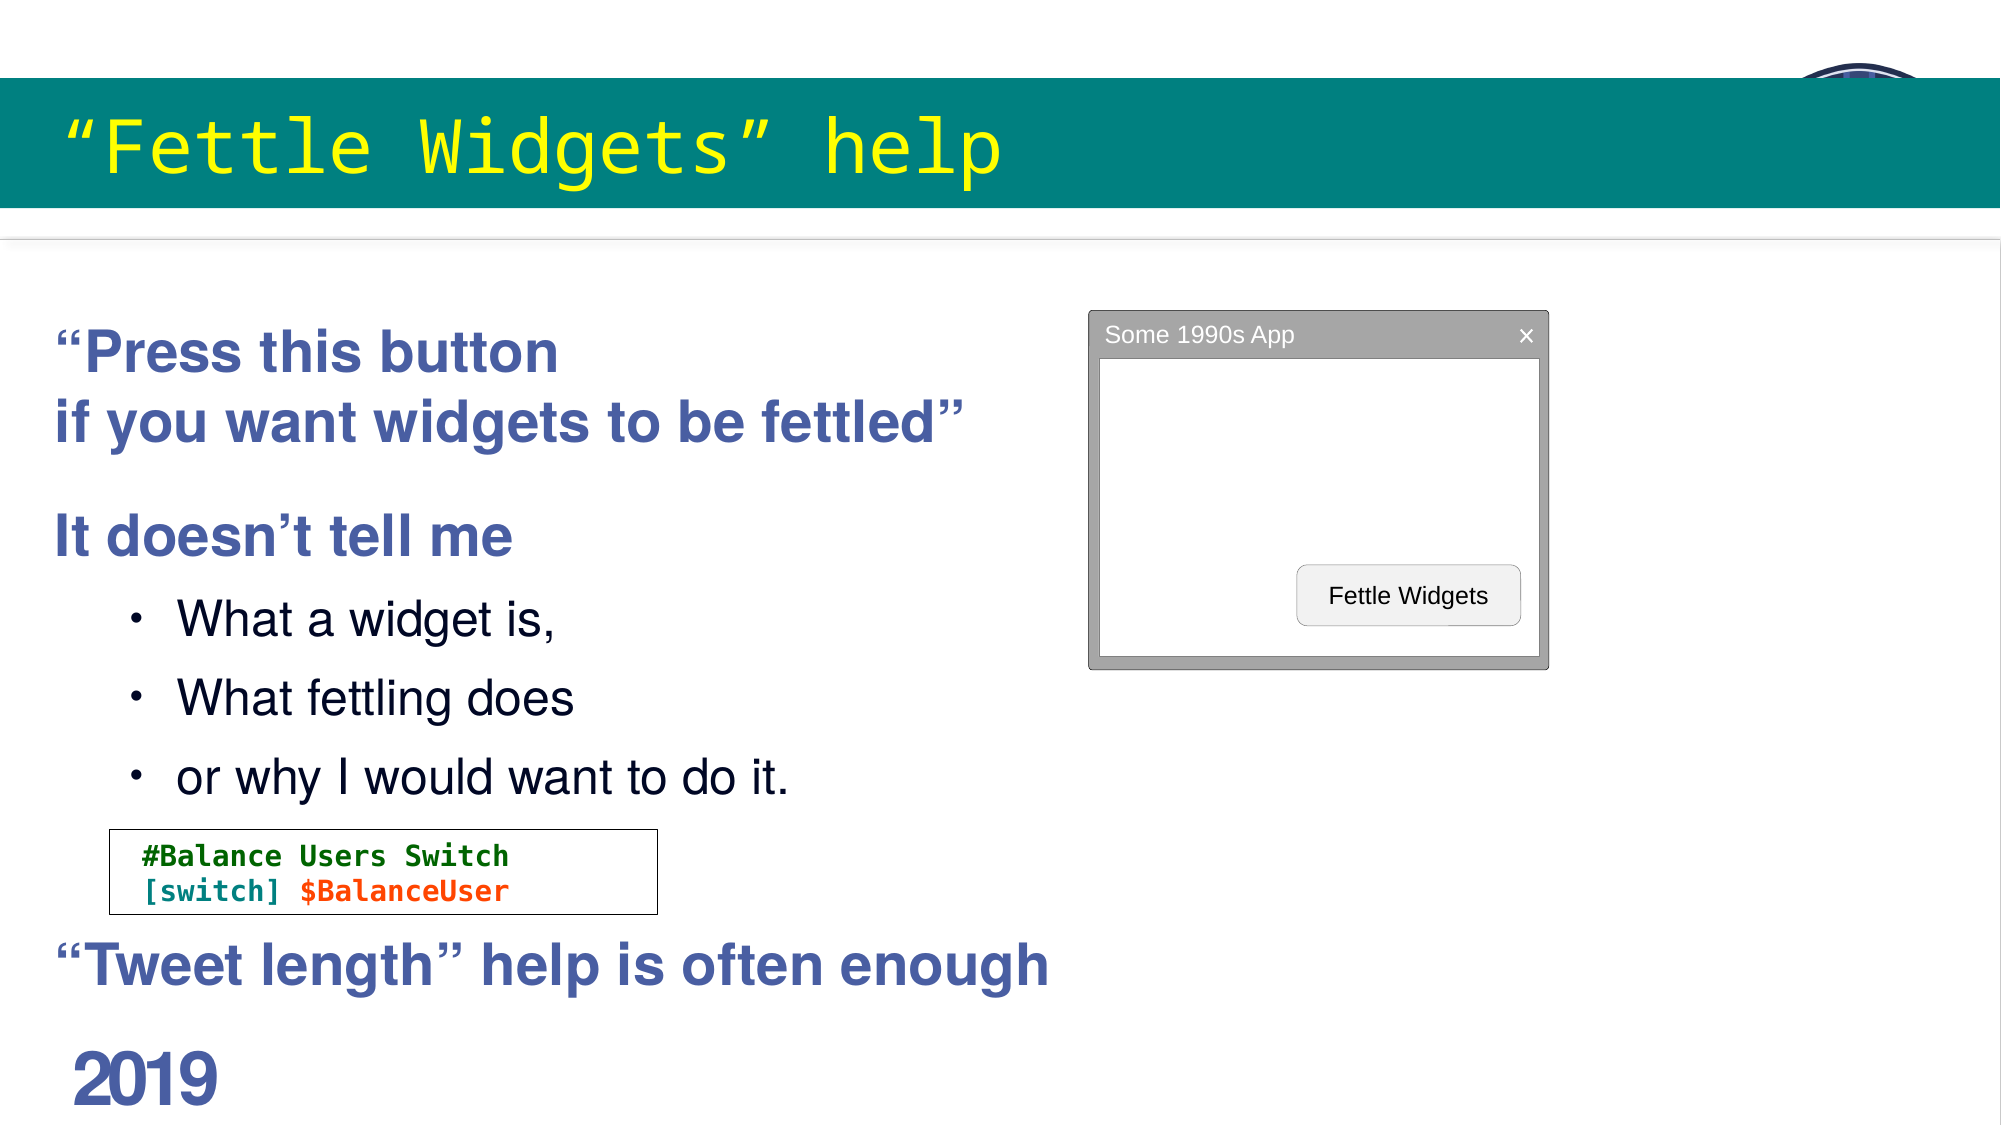

# “Fettle Widgets” help
Some 1990s App

Fettle Widgets
“Press this button
if you want widgets to be fettled”
It doesn’t tell me
What a widget is,
What fettling does
or why I would want to do it.

“Tweet length” help is often enough
 #Balance Users Switch
 [switch] $BalanceUser